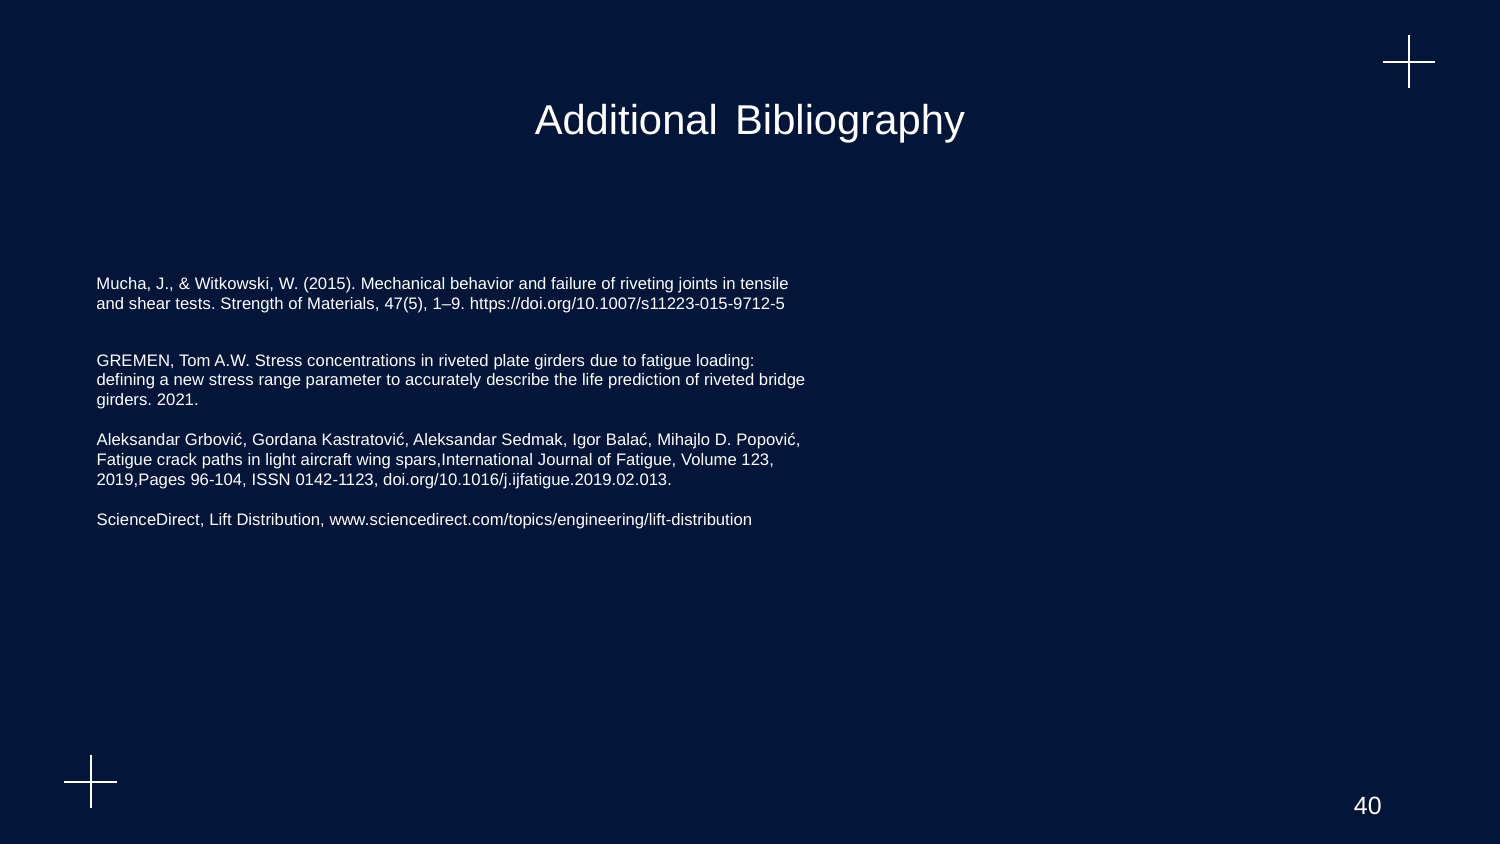

# Additional Bibliography
Mucha, J., & Witkowski, W. (2015). Mechanical behavior and failure of riveting joints in tensile and shear tests. Strength of Materials, 47(5), 1–9. https://doi.org/10.1007/s11223-015-9712-5
GREMEN, Tom A.W. Stress concentrations in riveted plate girders due to fatigue loading: defining a new stress range parameter to accurately describe the life prediction of riveted bridge girders. 2021.

Aleksandar Grbović, Gordana Kastratović, Aleksandar Sedmak, Igor Balać, Mihajlo D. Popović,
Fatigue crack paths in light aircraft wing spars,International Journal of Fatigue, Volume 123,
2019,Pages 96-104, ISSN 0142-1123, doi.org/10.1016/j.ijfatigue.2019.02.013.

ScienceDirect, Lift Distribution, www.sciencedirect.com/topics/engineering/lift-distribution
40